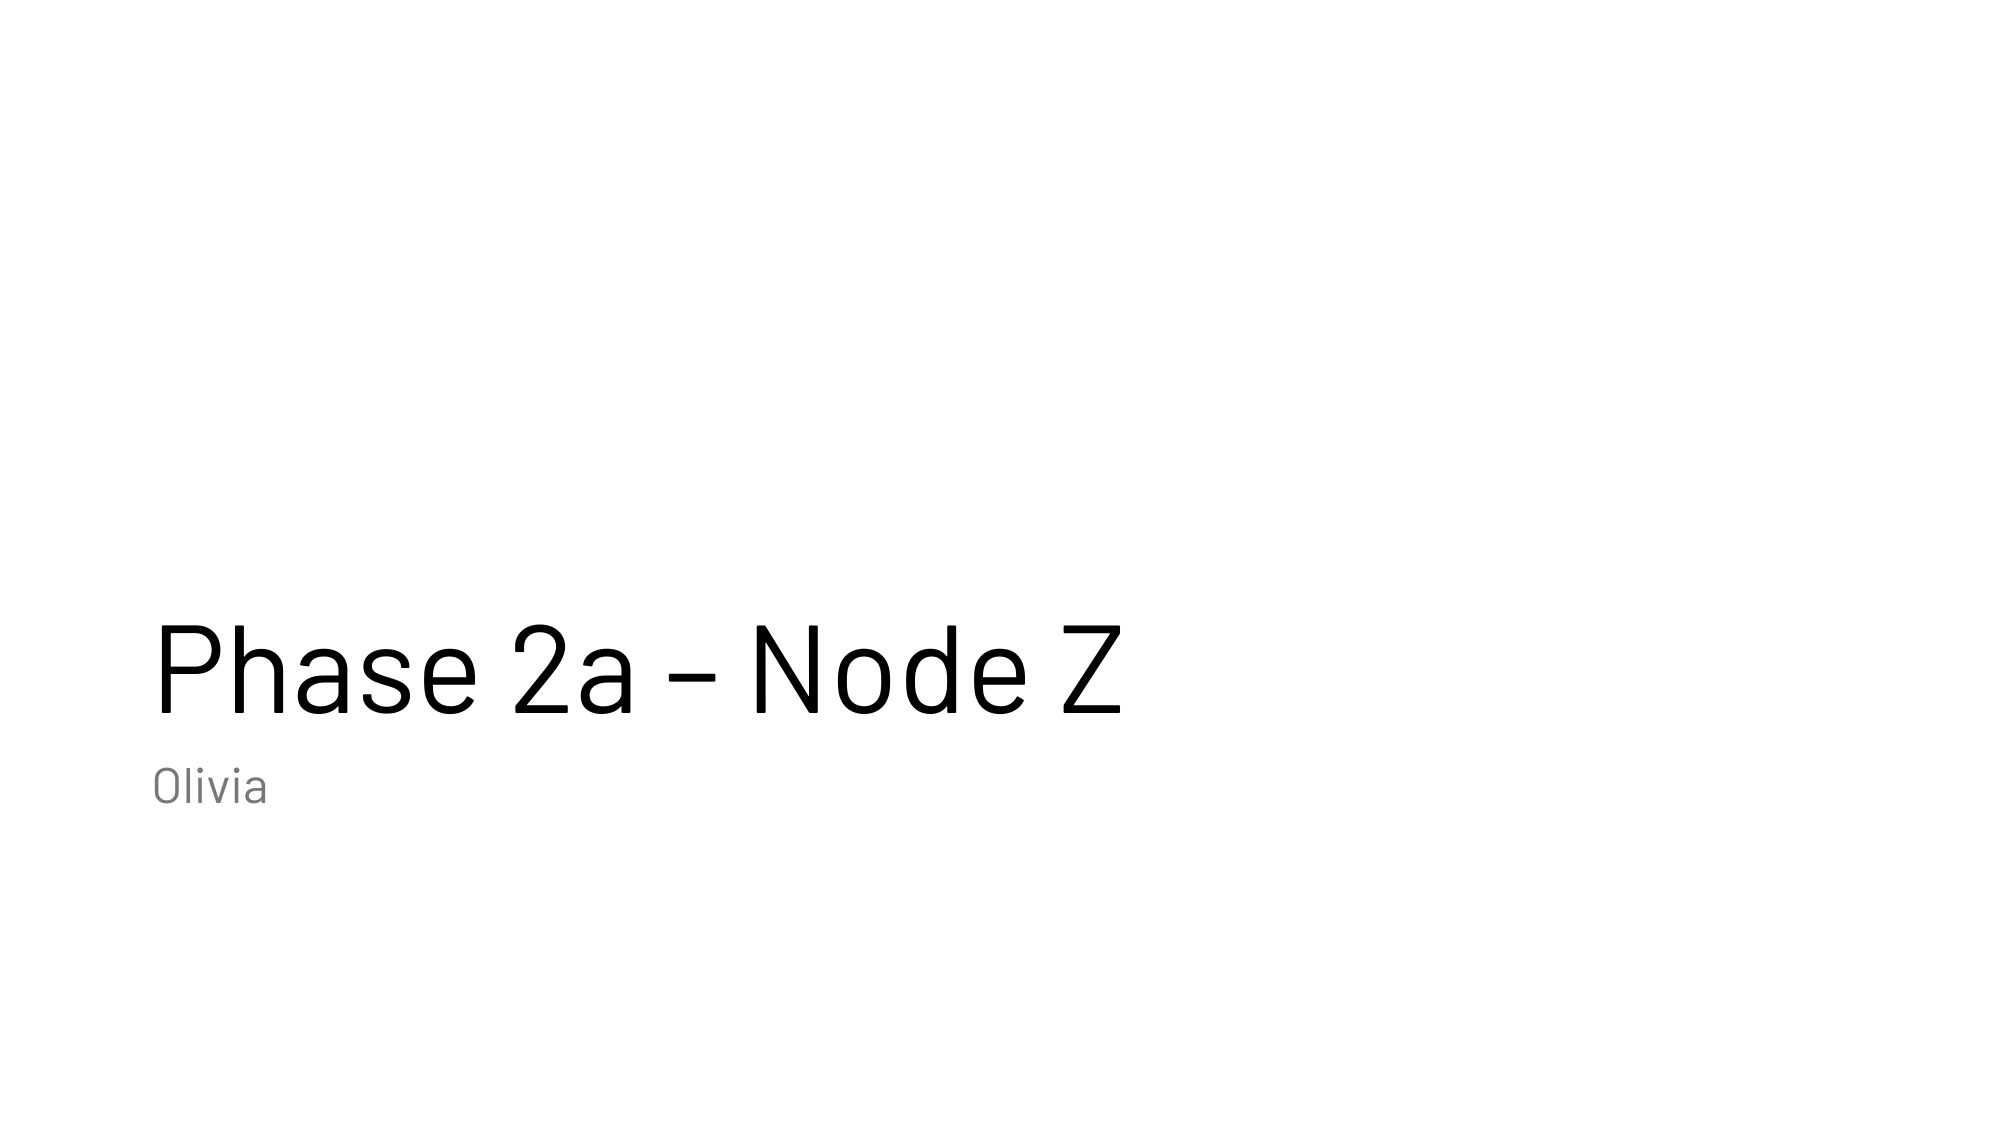

# Phase 2a – Node Z
Olivia